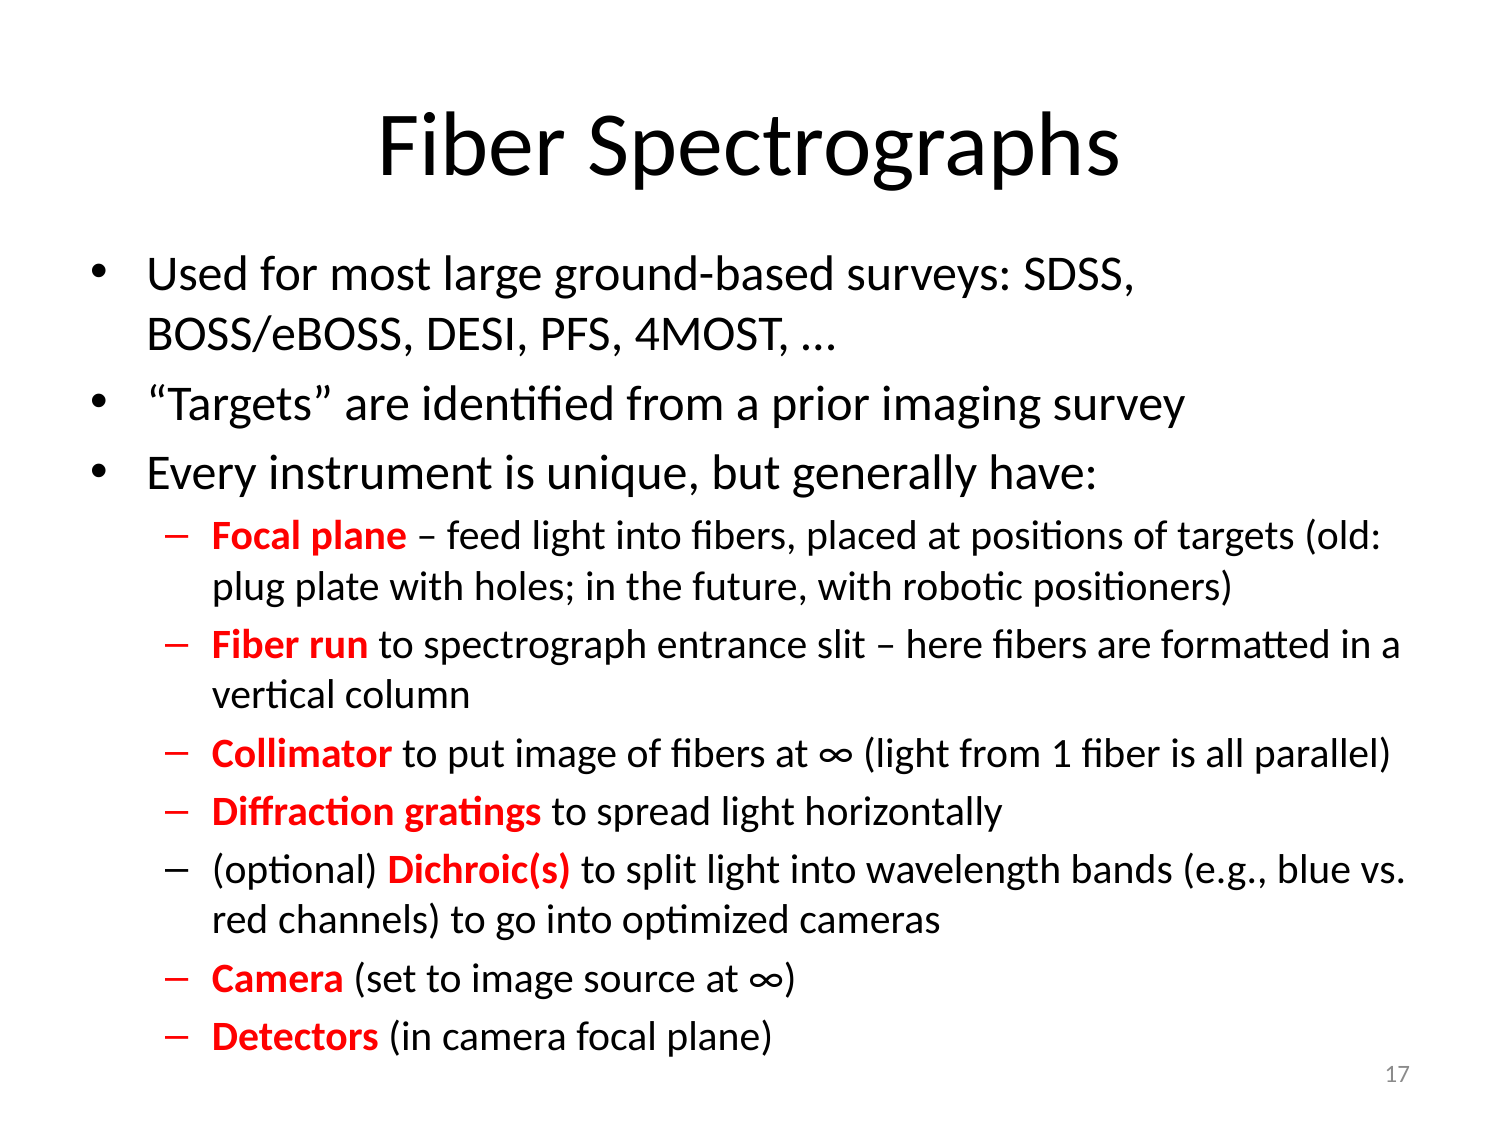

# Fiber Spectrographs
Used for most large ground-based surveys: SDSS, BOSS/eBOSS, DESI, PFS, 4MOST, …
“Targets” are identified from a prior imaging survey
Every instrument is unique, but generally have:
Focal plane – feed light into fibers, placed at positions of targets (old: plug plate with holes; in the future, with robotic positioners)
Fiber run to spectrograph entrance slit – here fibers are formatted in a vertical column
Collimator to put image of fibers at ∞ (light from 1 fiber is all parallel)
Diffraction gratings to spread light horizontally
(optional) Dichroic(s) to split light into wavelength bands (e.g., blue vs. red channels) to go into optimized cameras
Camera (set to image source at ∞)
Detectors (in camera focal plane)
17